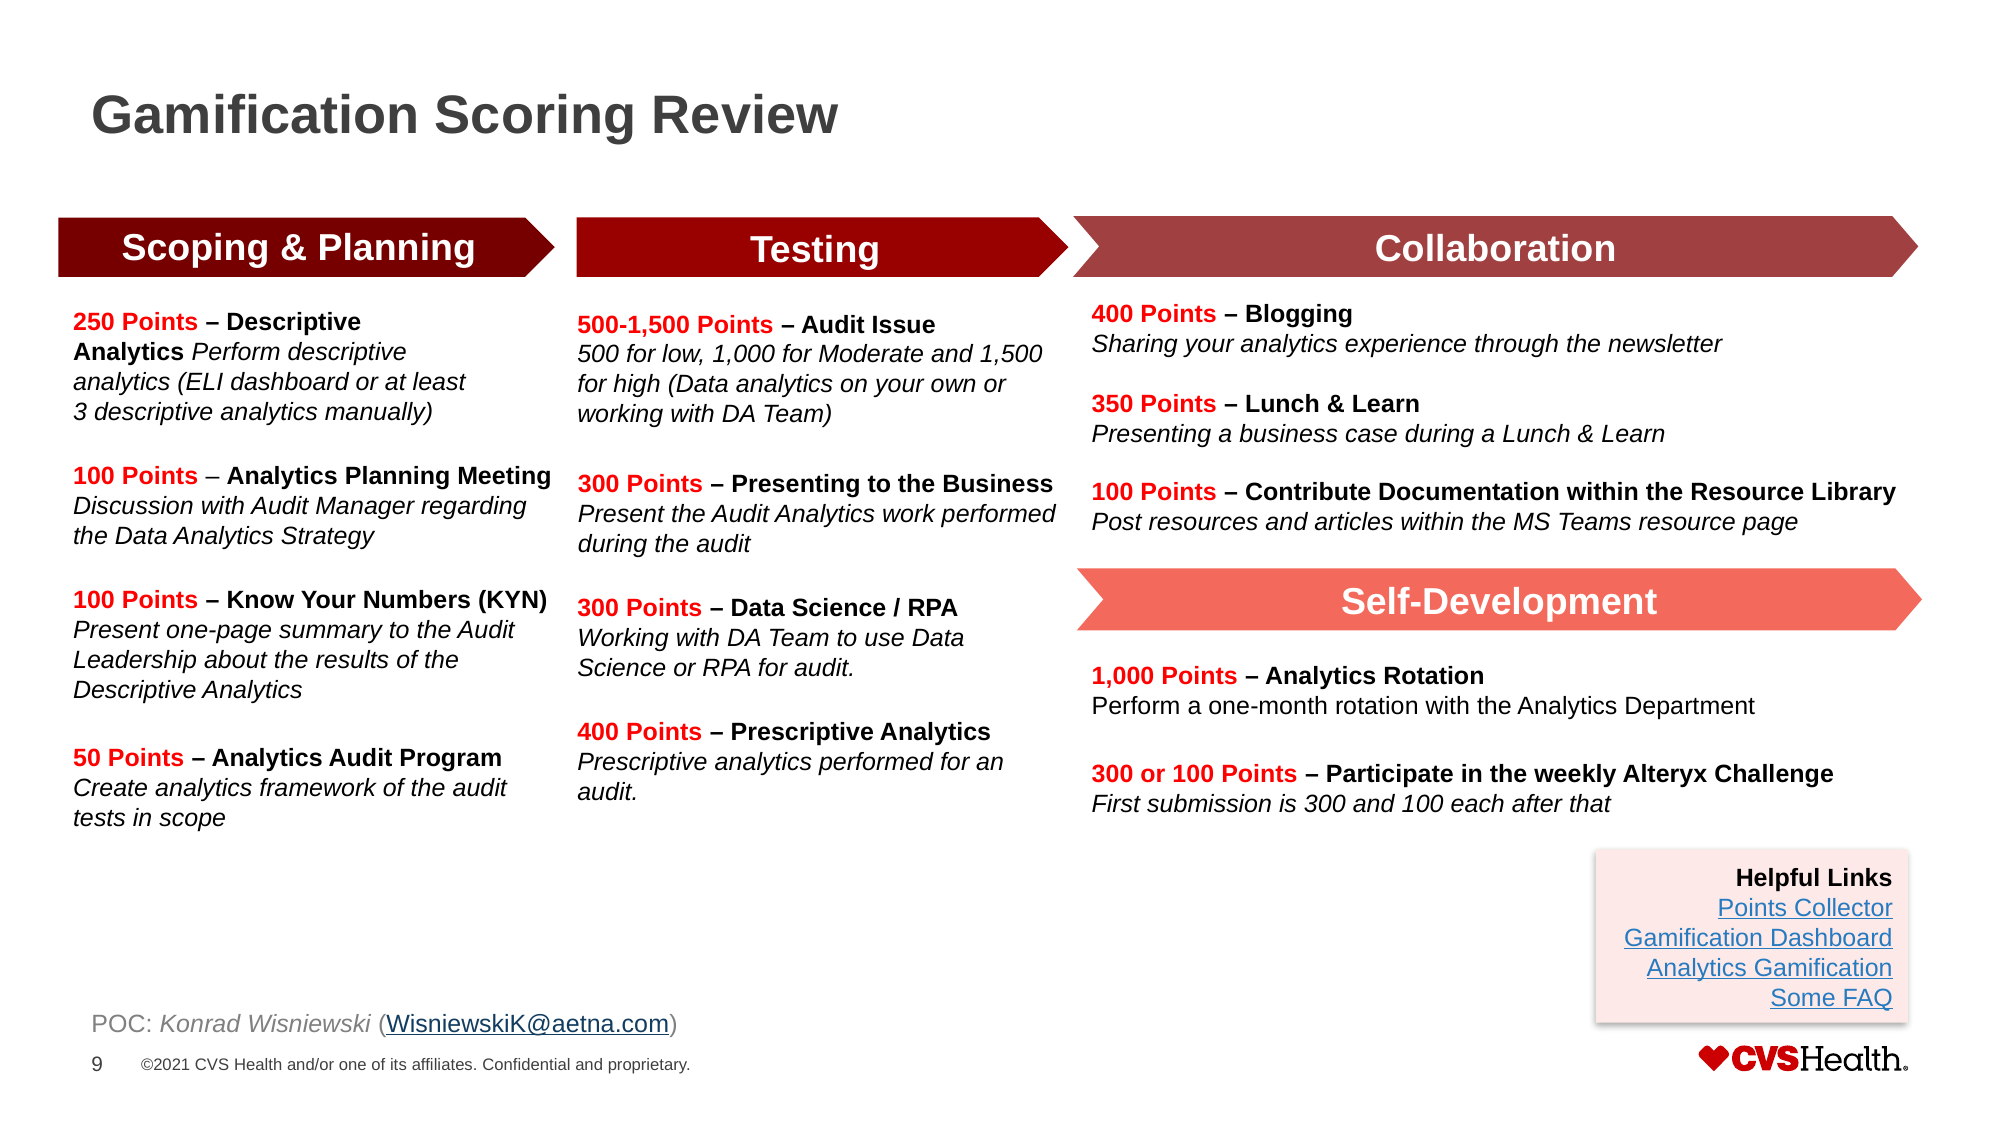

# Gamification Scoring Review
Collaboration
Testing
Scoping & Planning
400 Points – Blogging
Sharing your analytics experience through the newsletter
250 Points – Descriptive Analytics Perform descriptive analytics (ELI dashboard or at least 3 descriptive analytics manually)
500-1,500 Points – Audit Issue
500 for low, 1,000 for Moderate and 1,500 for high (Data analytics on your own or working with DA Team)
350 Points – Lunch & Learn
Presenting a business case during a Lunch & Learn
100 Points – Analytics Planning Meeting Discussion with Audit Manager regarding the Data Analytics Strategy
300 Points – Presenting to the Business
Present the Audit Analytics work performed during the audit
100 Points – Contribute Documentation within the Resource Library
Post resources and articles within the MS Teams resource page
Self-Development
100 Points – Know Your Numbers (KYN) Present one-page summary to the Audit Leadership about the results of the Descriptive Analytics
300 Points – Data Science / RPA
Working with DA Team to use Data Science or RPA for audit.
1,000 Points – Analytics Rotation
Perform a one-month rotation with the Analytics Department
400 Points – Prescriptive Analytics
Prescriptive analytics performed for an audit.
50 Points – Analytics Audit Program
Create analytics framework of the audit tests in scope
300 or 100 Points – Participate in the weekly Alteryx Challenge
First submission is 300 and 100 each after that
Helpful Links
Points Collector
Gamification Dashboard
Analytics Gamification
Some FAQ
POC: Konrad Wisniewski (WisniewskiK@aetna.com)